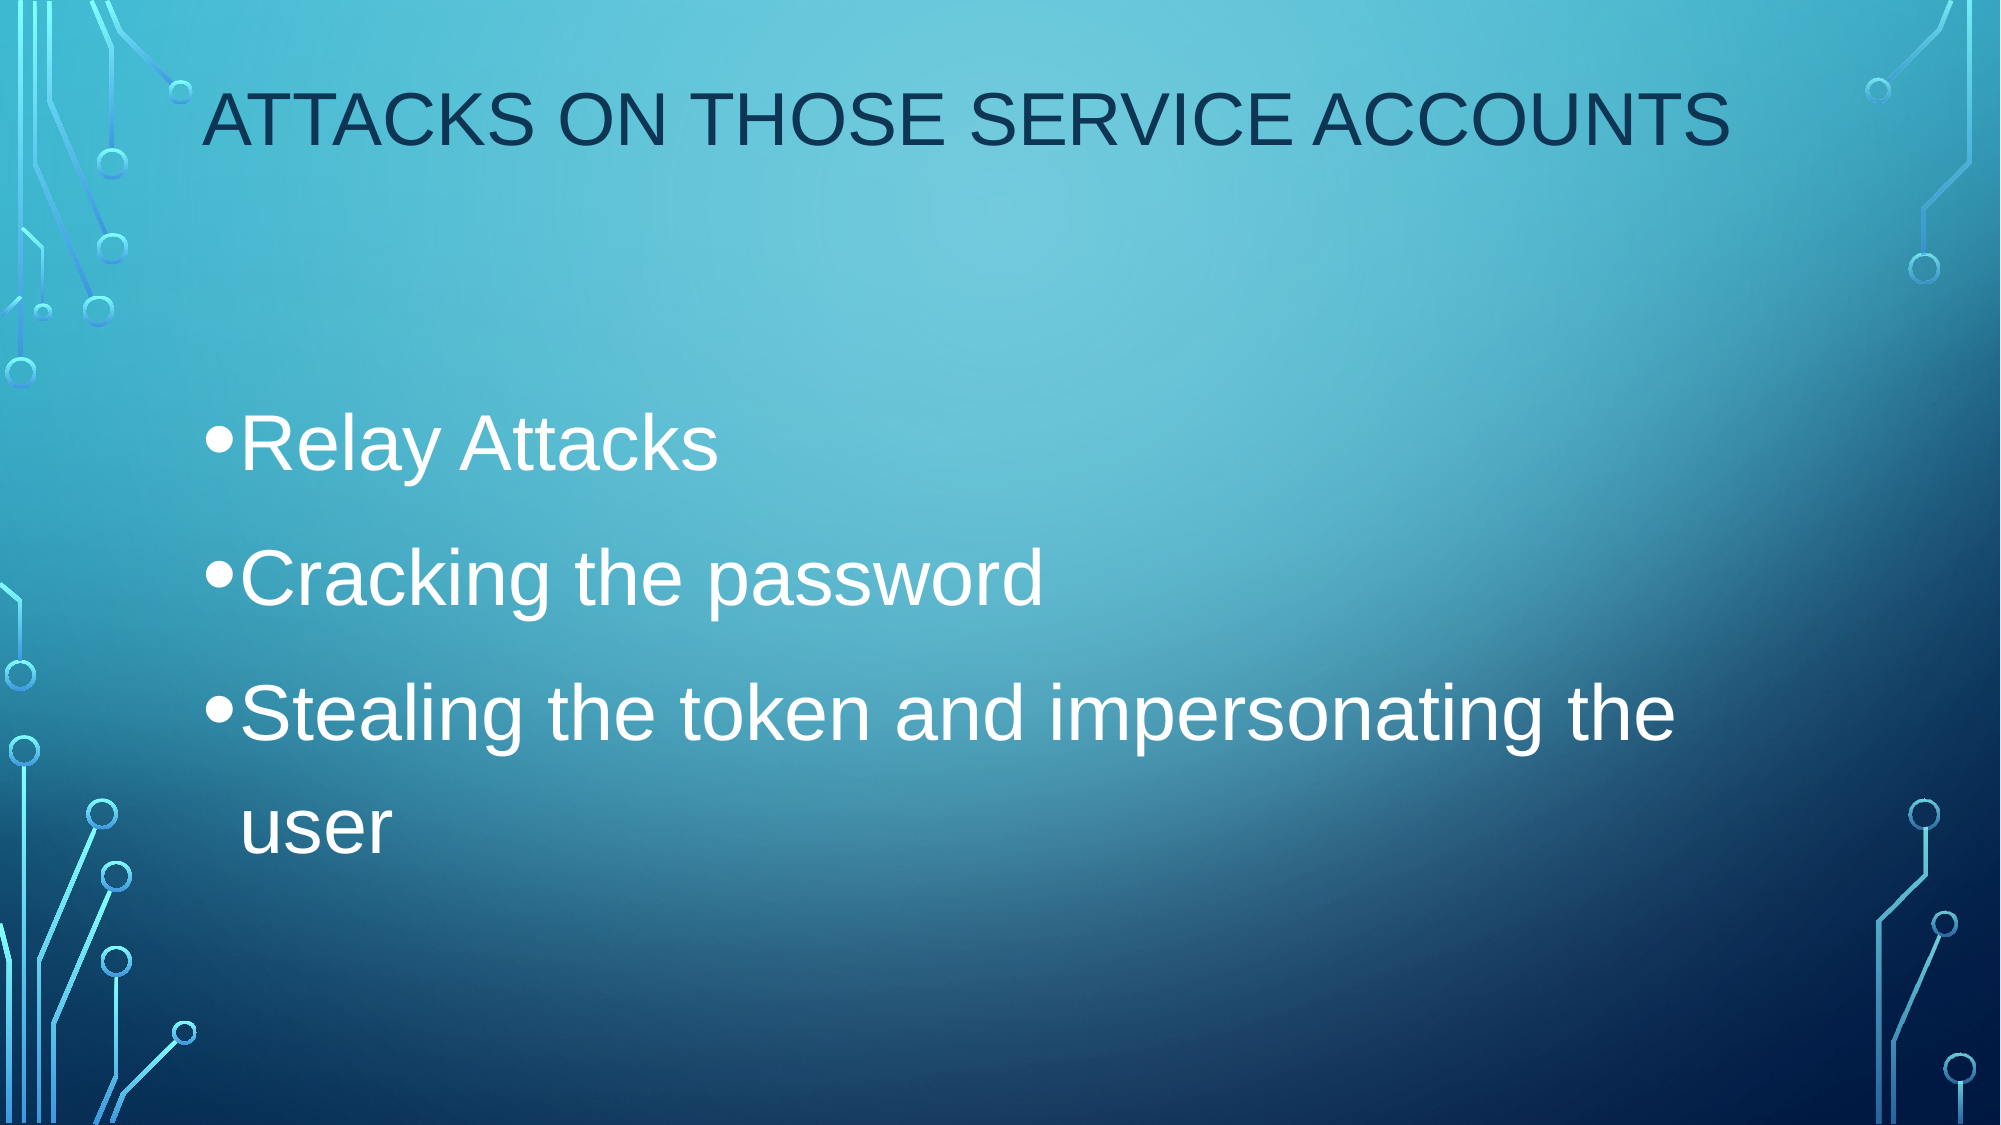

# Attacks on those service accounts
Relay Attacks
Cracking the password
Stealing the token and impersonating the user